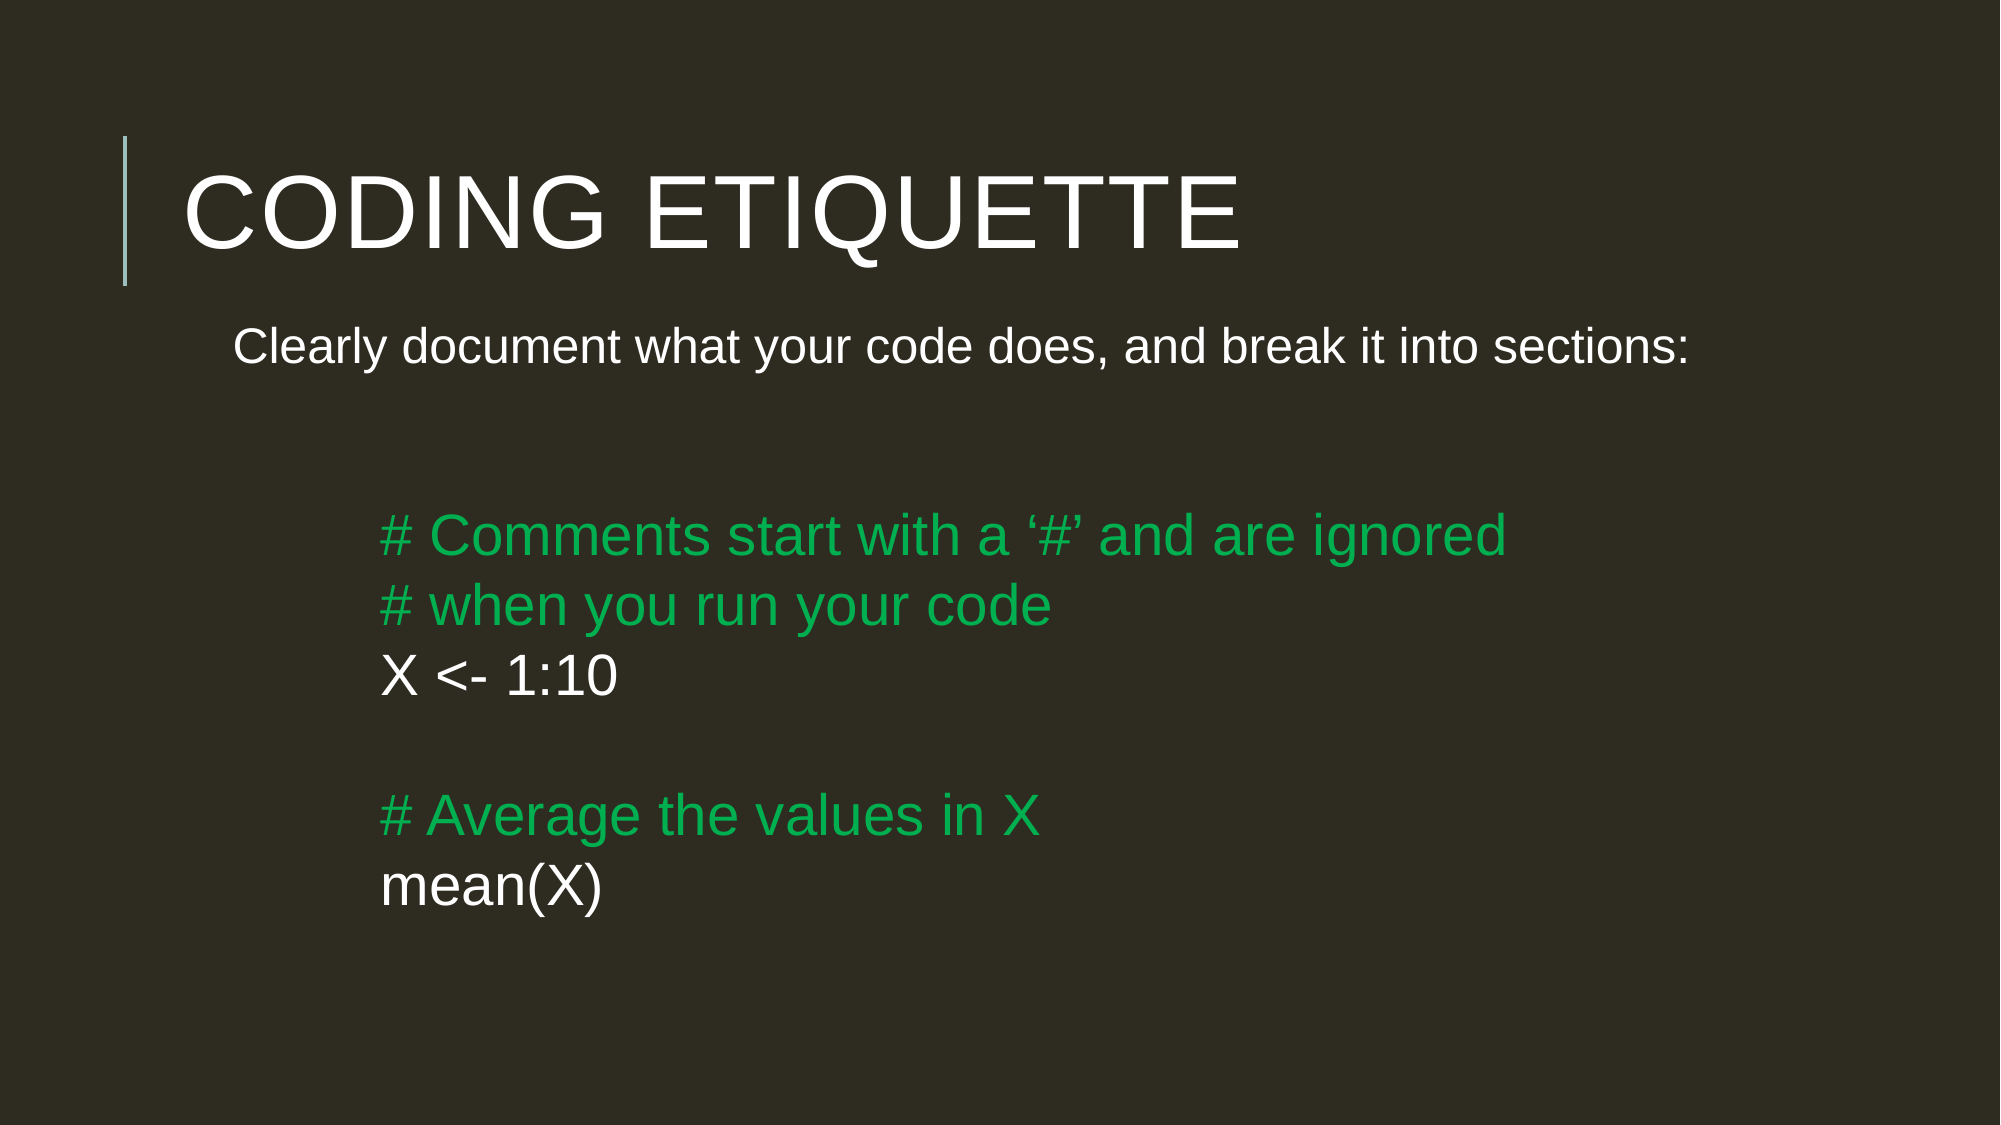

# Coding etiquette
Clearly document what your code does, and break it into sections:
# Comments start with a ‘#’ and are ignored
# when you run your code
X <- 1:10

# Average the values in X
mean(X)